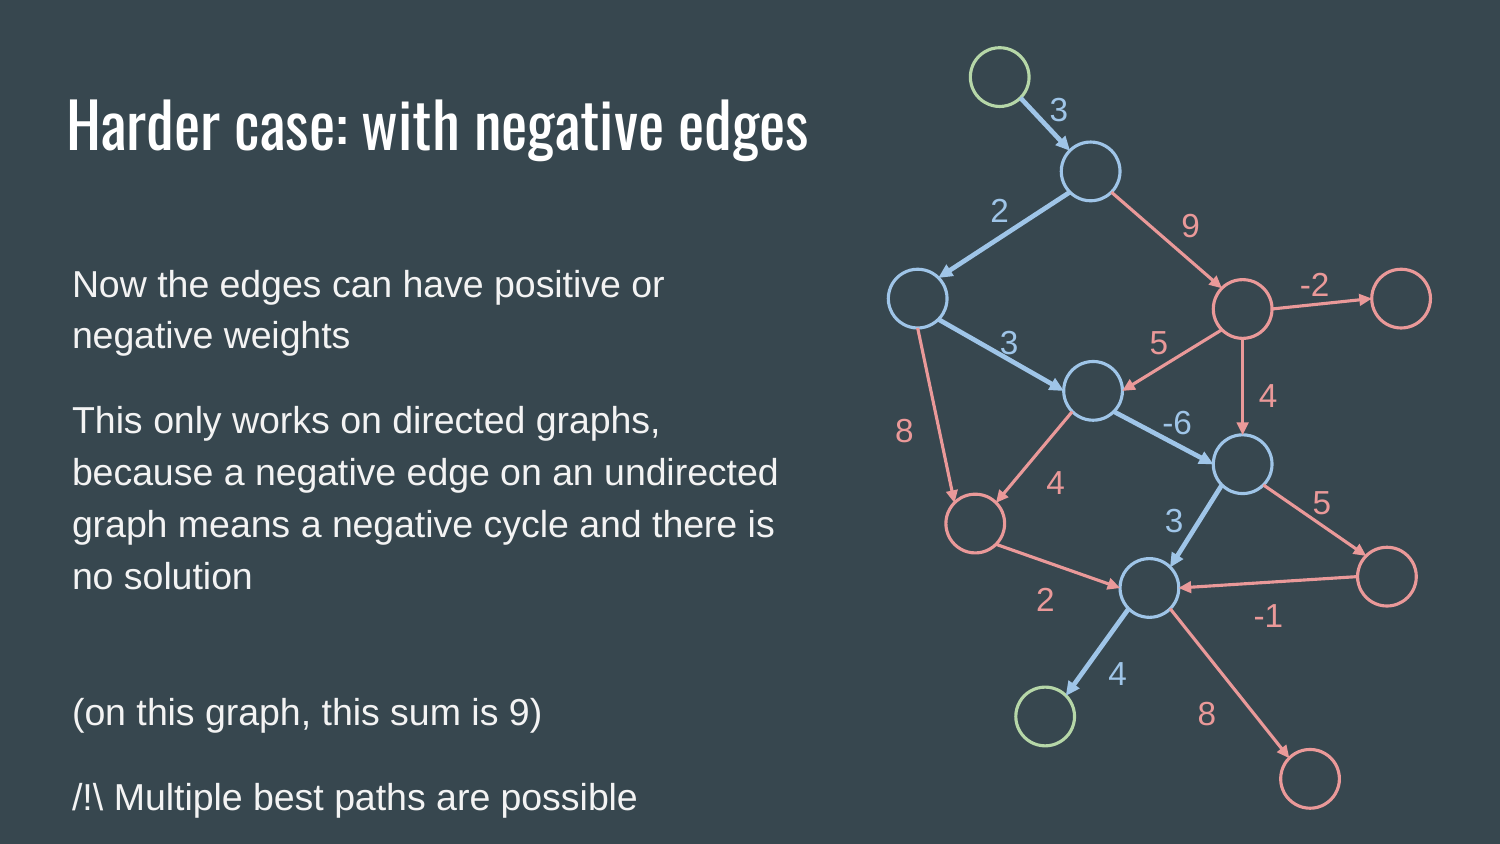

3
Harder case: with negative edges

2
9
Now the edges can have positive or negative weights
This only works on directed graphs, because a negative edge on an undirected graph means a negative cycle and there is no solution

(on this graph, this sum is 9)
/!\ Multiple best paths are possible
-2

3
5
4

-6
8

4
5
3

2

-1
4
8